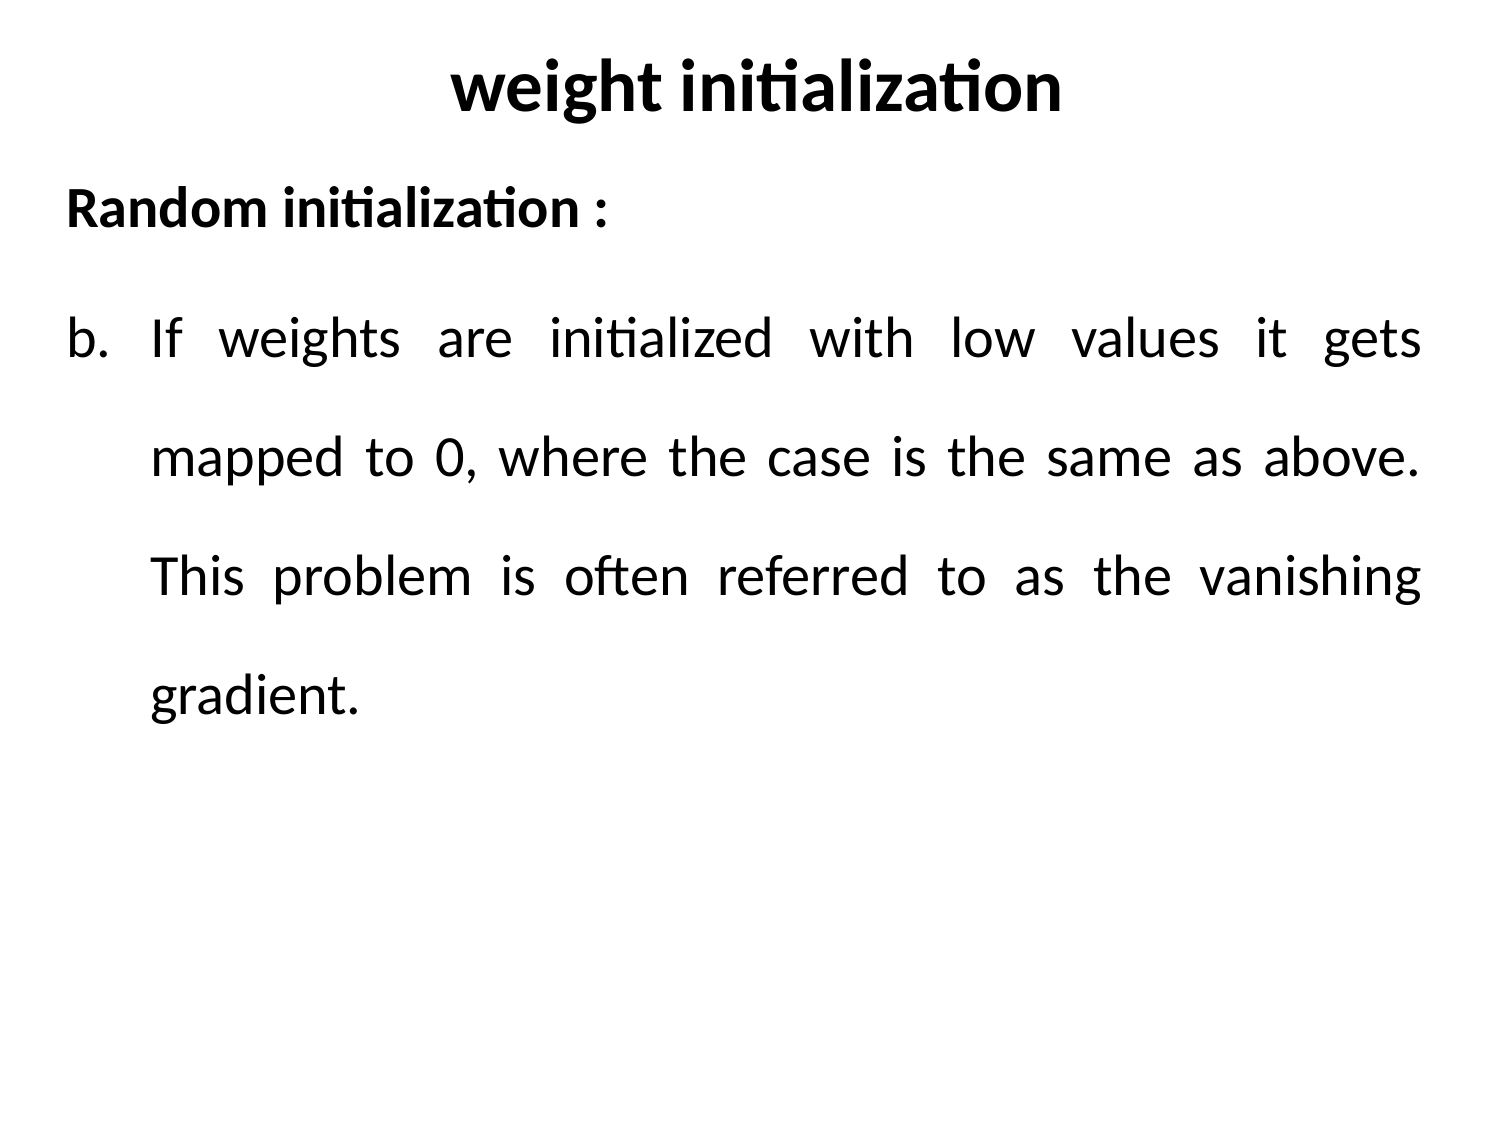

# weight initialization
Random initialization :
If weights are initialized with low values it gets mapped to 0, where the case is the same as above. This problem is often referred to as the vanishing gradient.